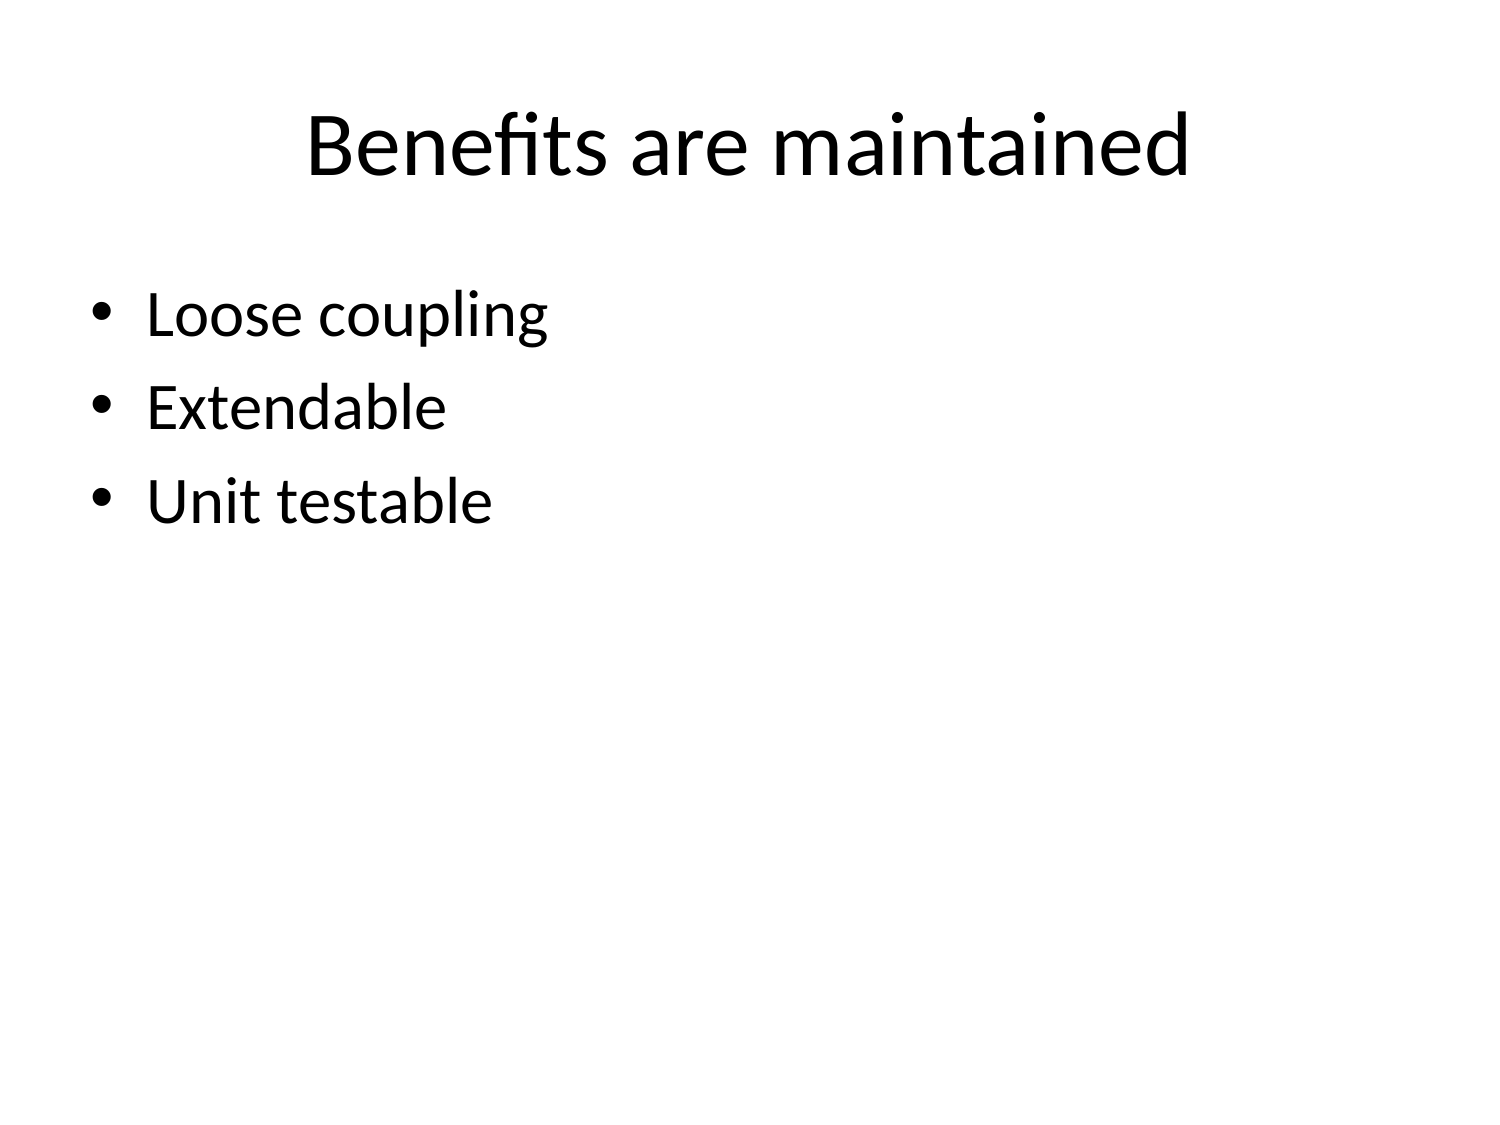

# Benefits are maintained
Loose coupling
Extendable
Unit testable